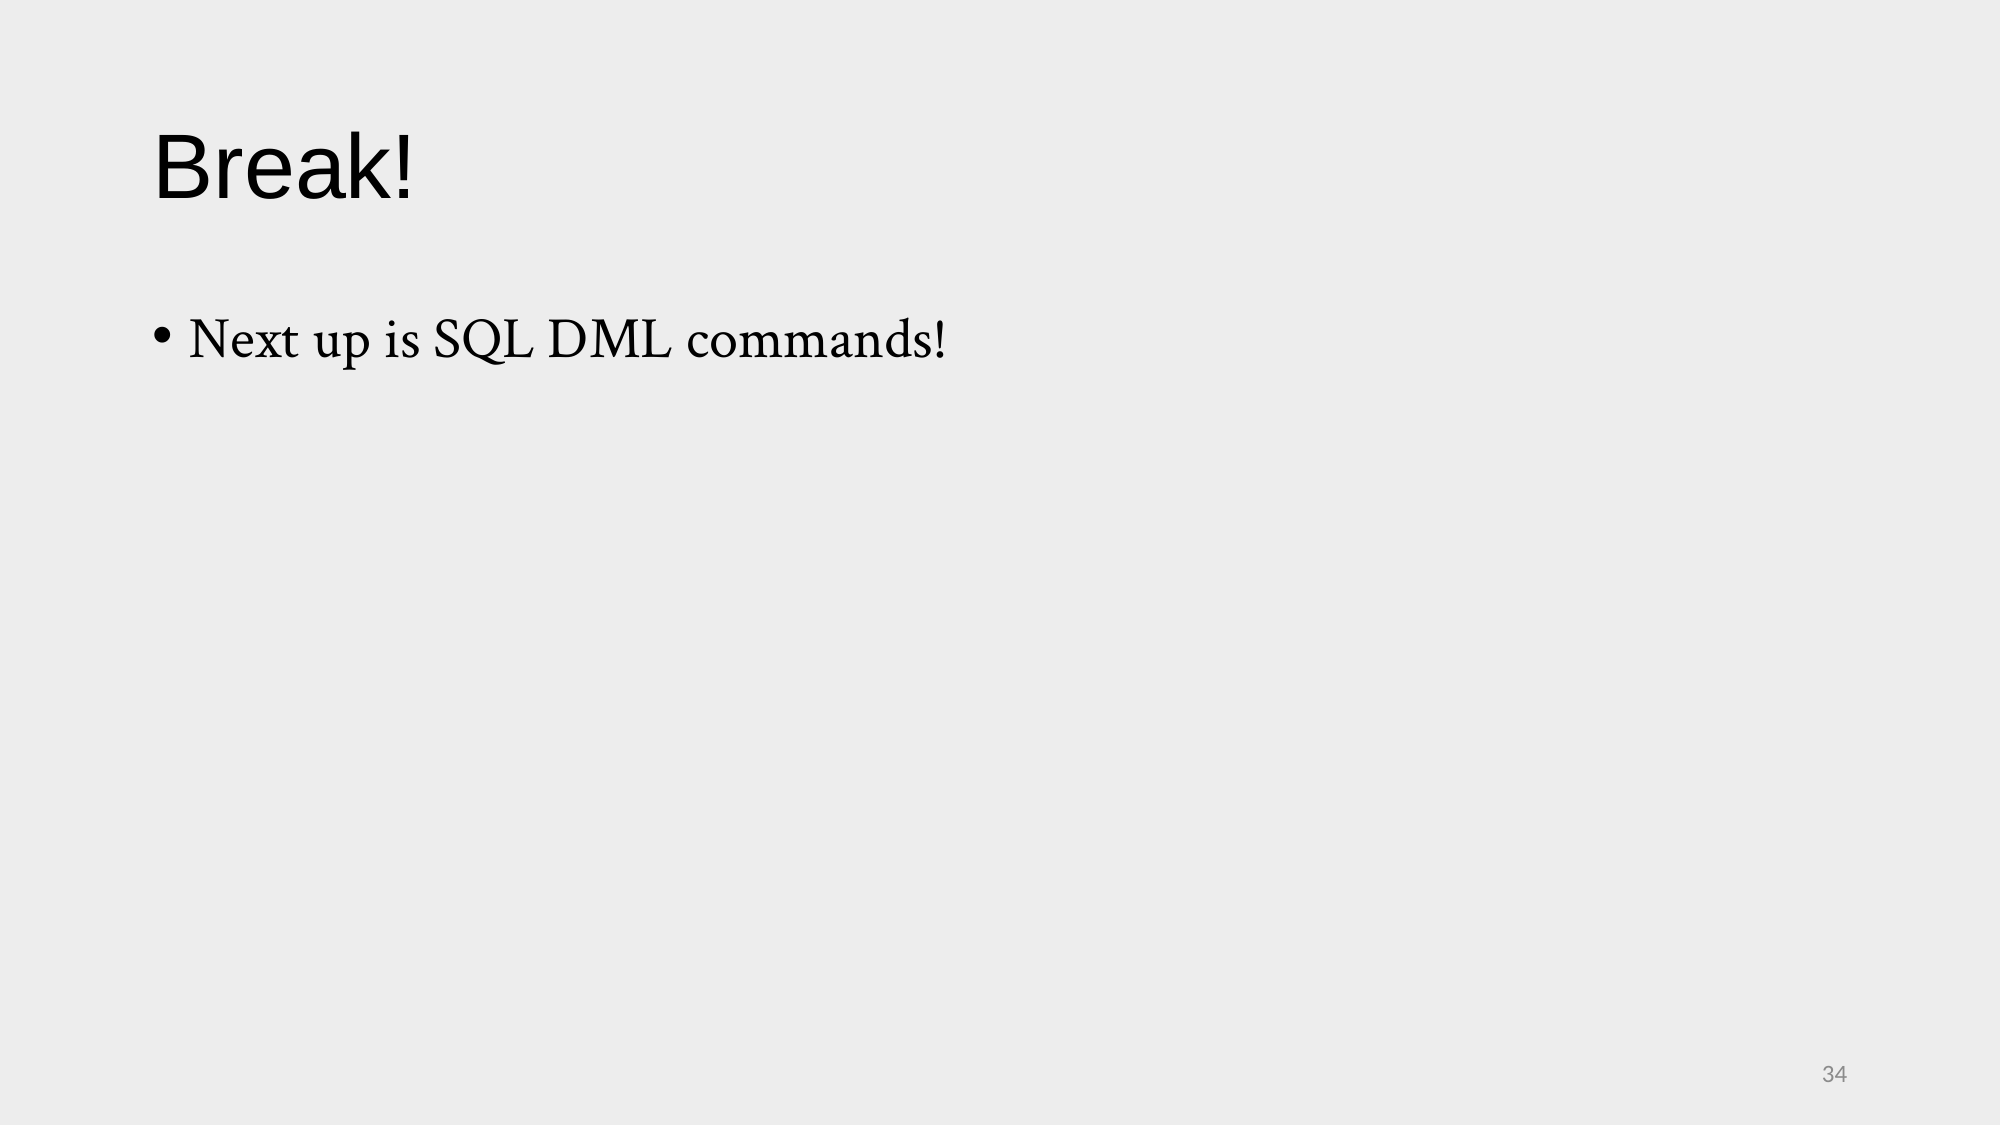

# Break!
Next up is SQL DML commands!
34